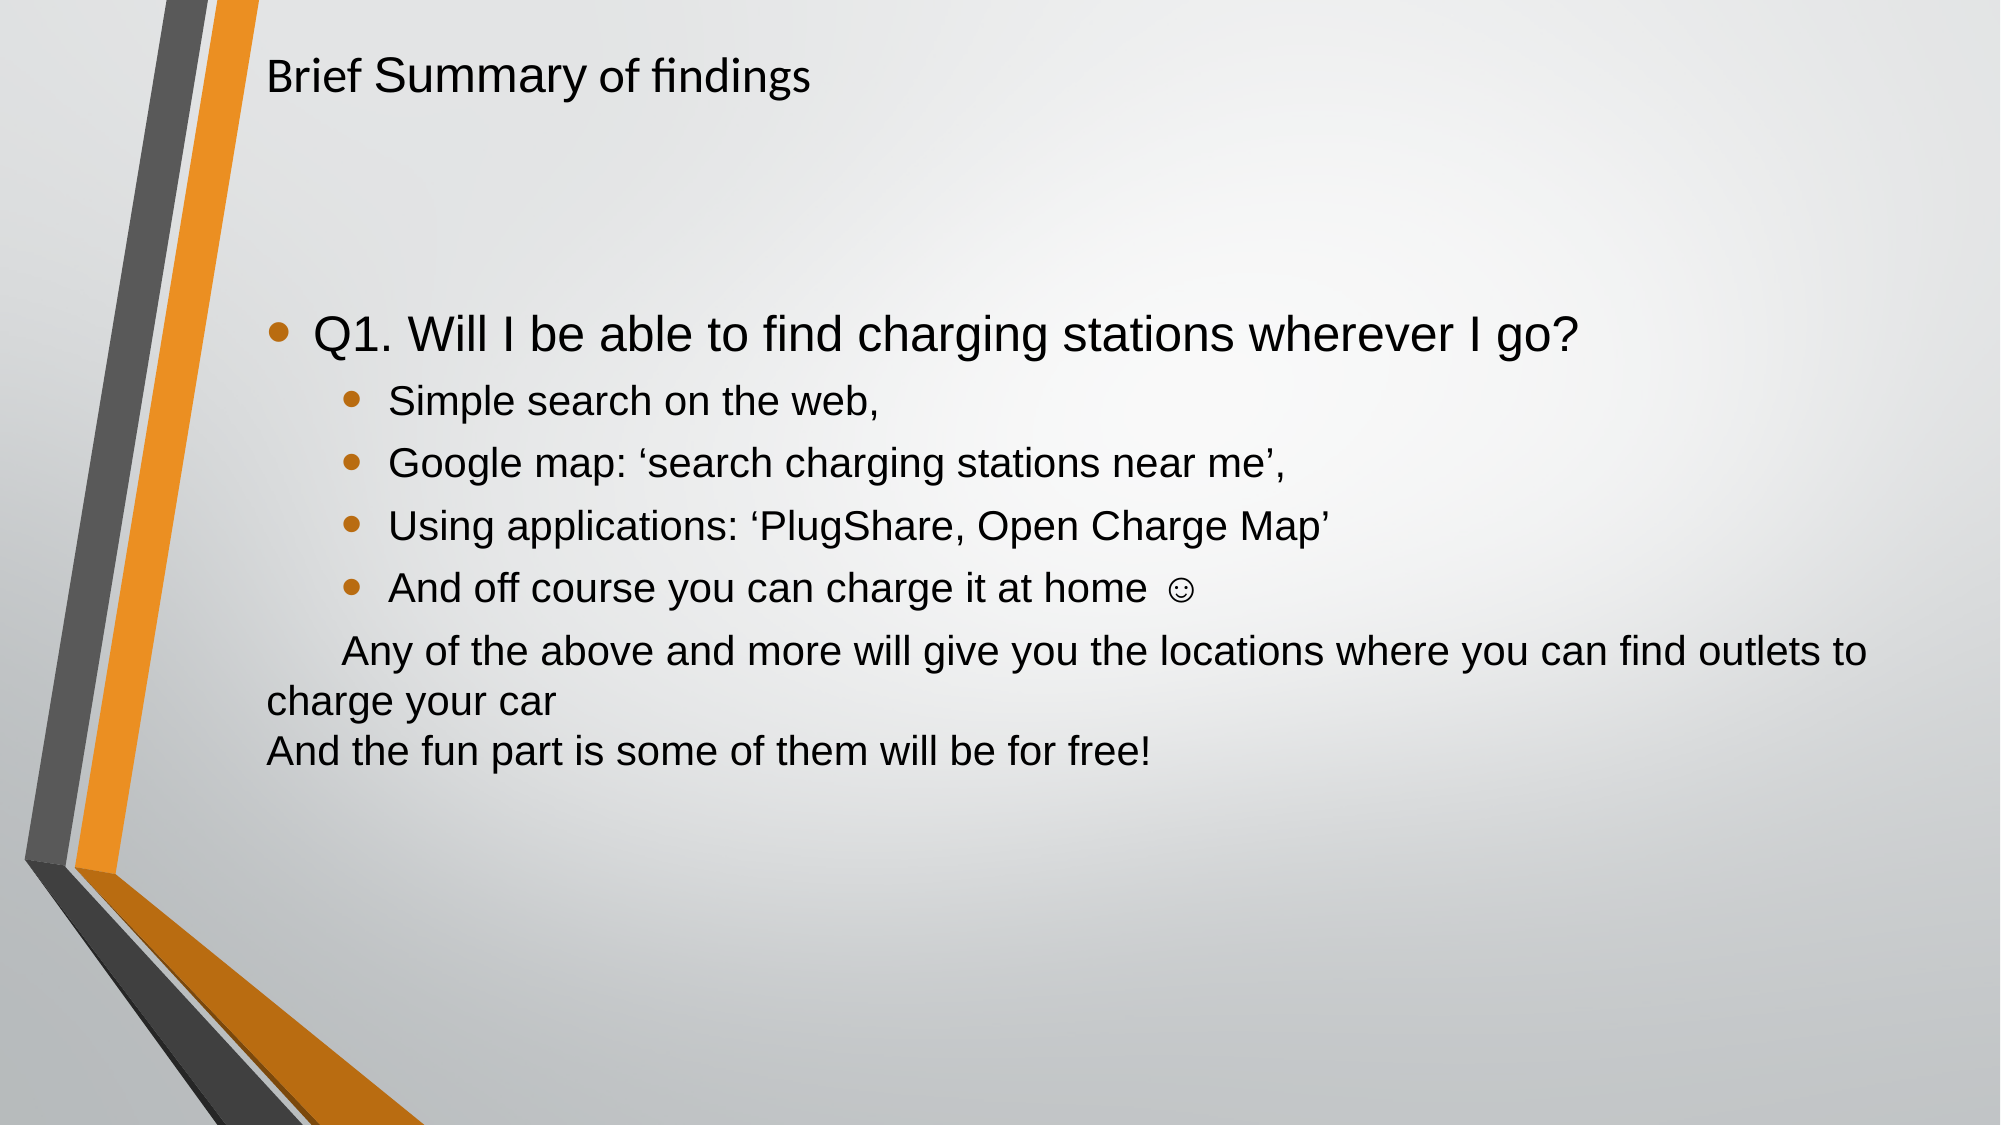

# Brief Summary of findings
Q1. Will I be able to find charging stations wherever I go?
Simple search on the web,
Google map: ‘search charging stations near me’,
Using applications: ‘PlugShare, Open Charge Map’
And off course you can charge it at home ☺
Any of the above and more will give you the locations where you can find outlets to charge your car
And the fun part is some of them will be for free!